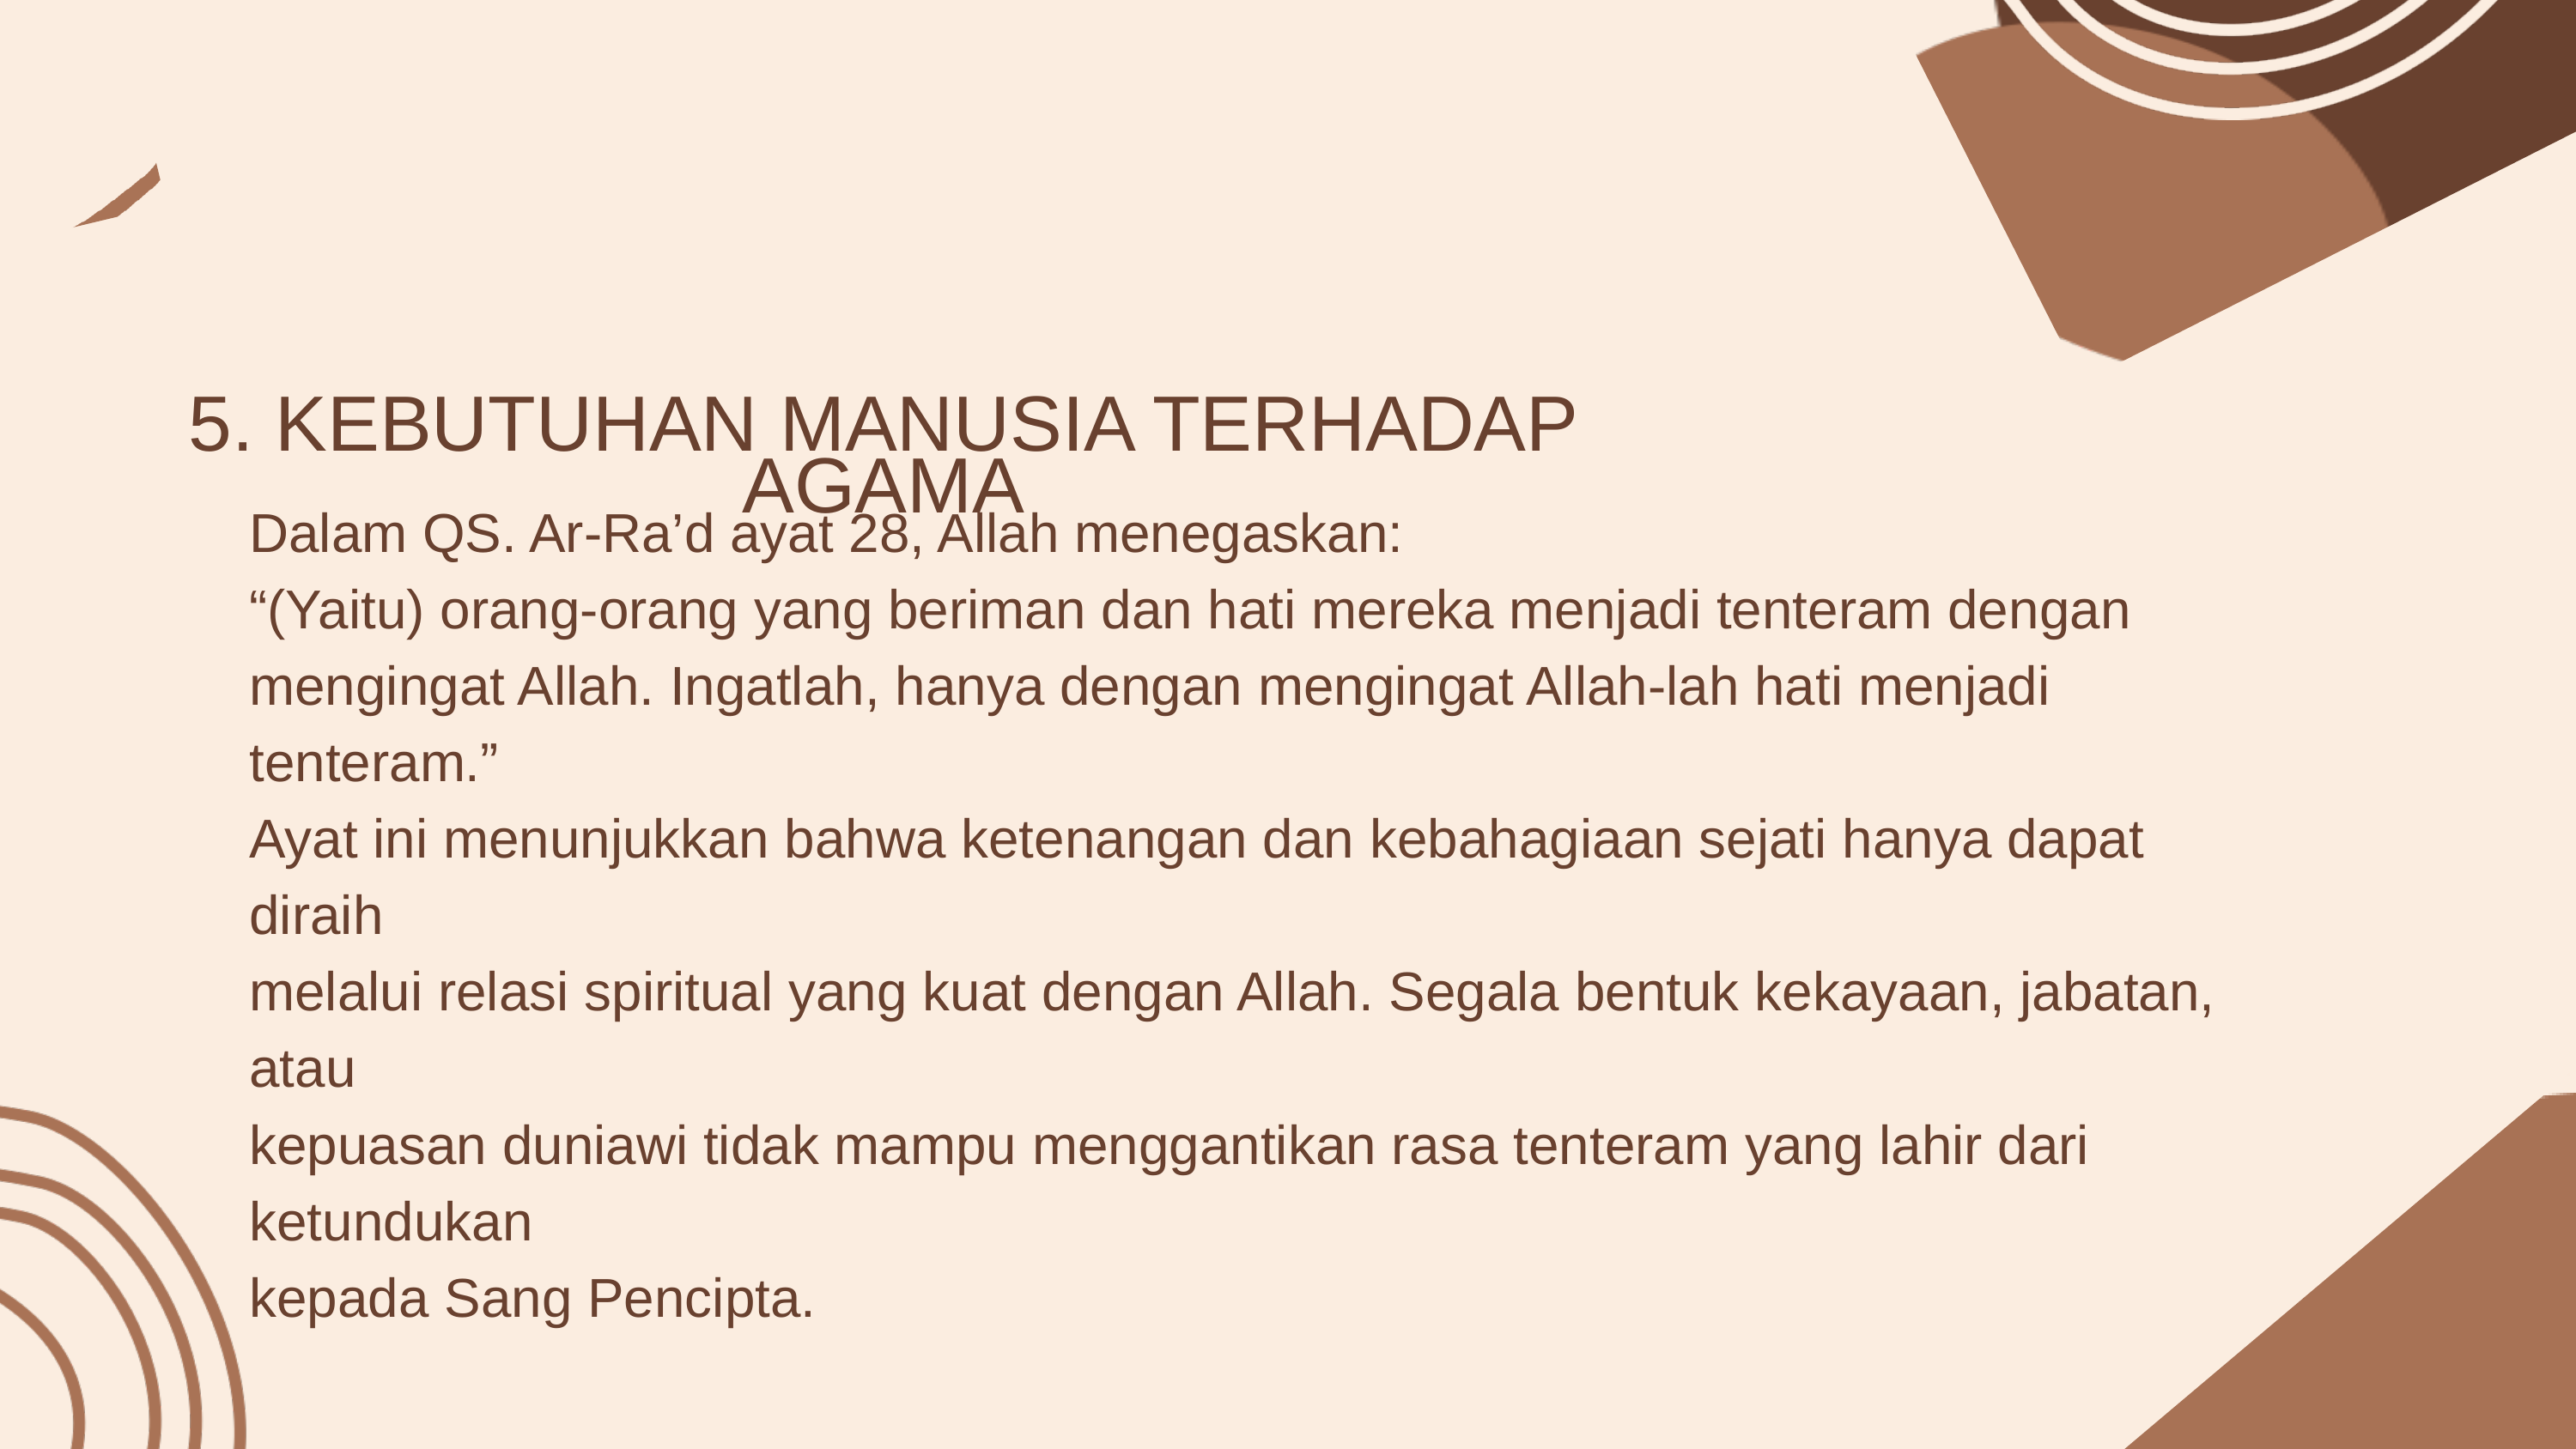

5. KEBUTUHAN MANUSIA TERHADAP AGAMA

Dalam QS. Ar-Ra’d ayat 28, Allah menegaskan:
“(Yaitu) orang-orang yang beriman dan hati mereka menjadi tenteram dengan
mengingat Allah. Ingatlah, hanya dengan mengingat Allah-lah hati menjadi tenteram.”
Ayat ini menunjukkan bahwa ketenangan dan kebahagiaan sejati hanya dapat diraih
melalui relasi spiritual yang kuat dengan Allah. Segala bentuk kekayaan, jabatan, atau
kepuasan duniawi tidak mampu menggantikan rasa tenteram yang lahir dari ketundukan
kepada Sang Pencipta.